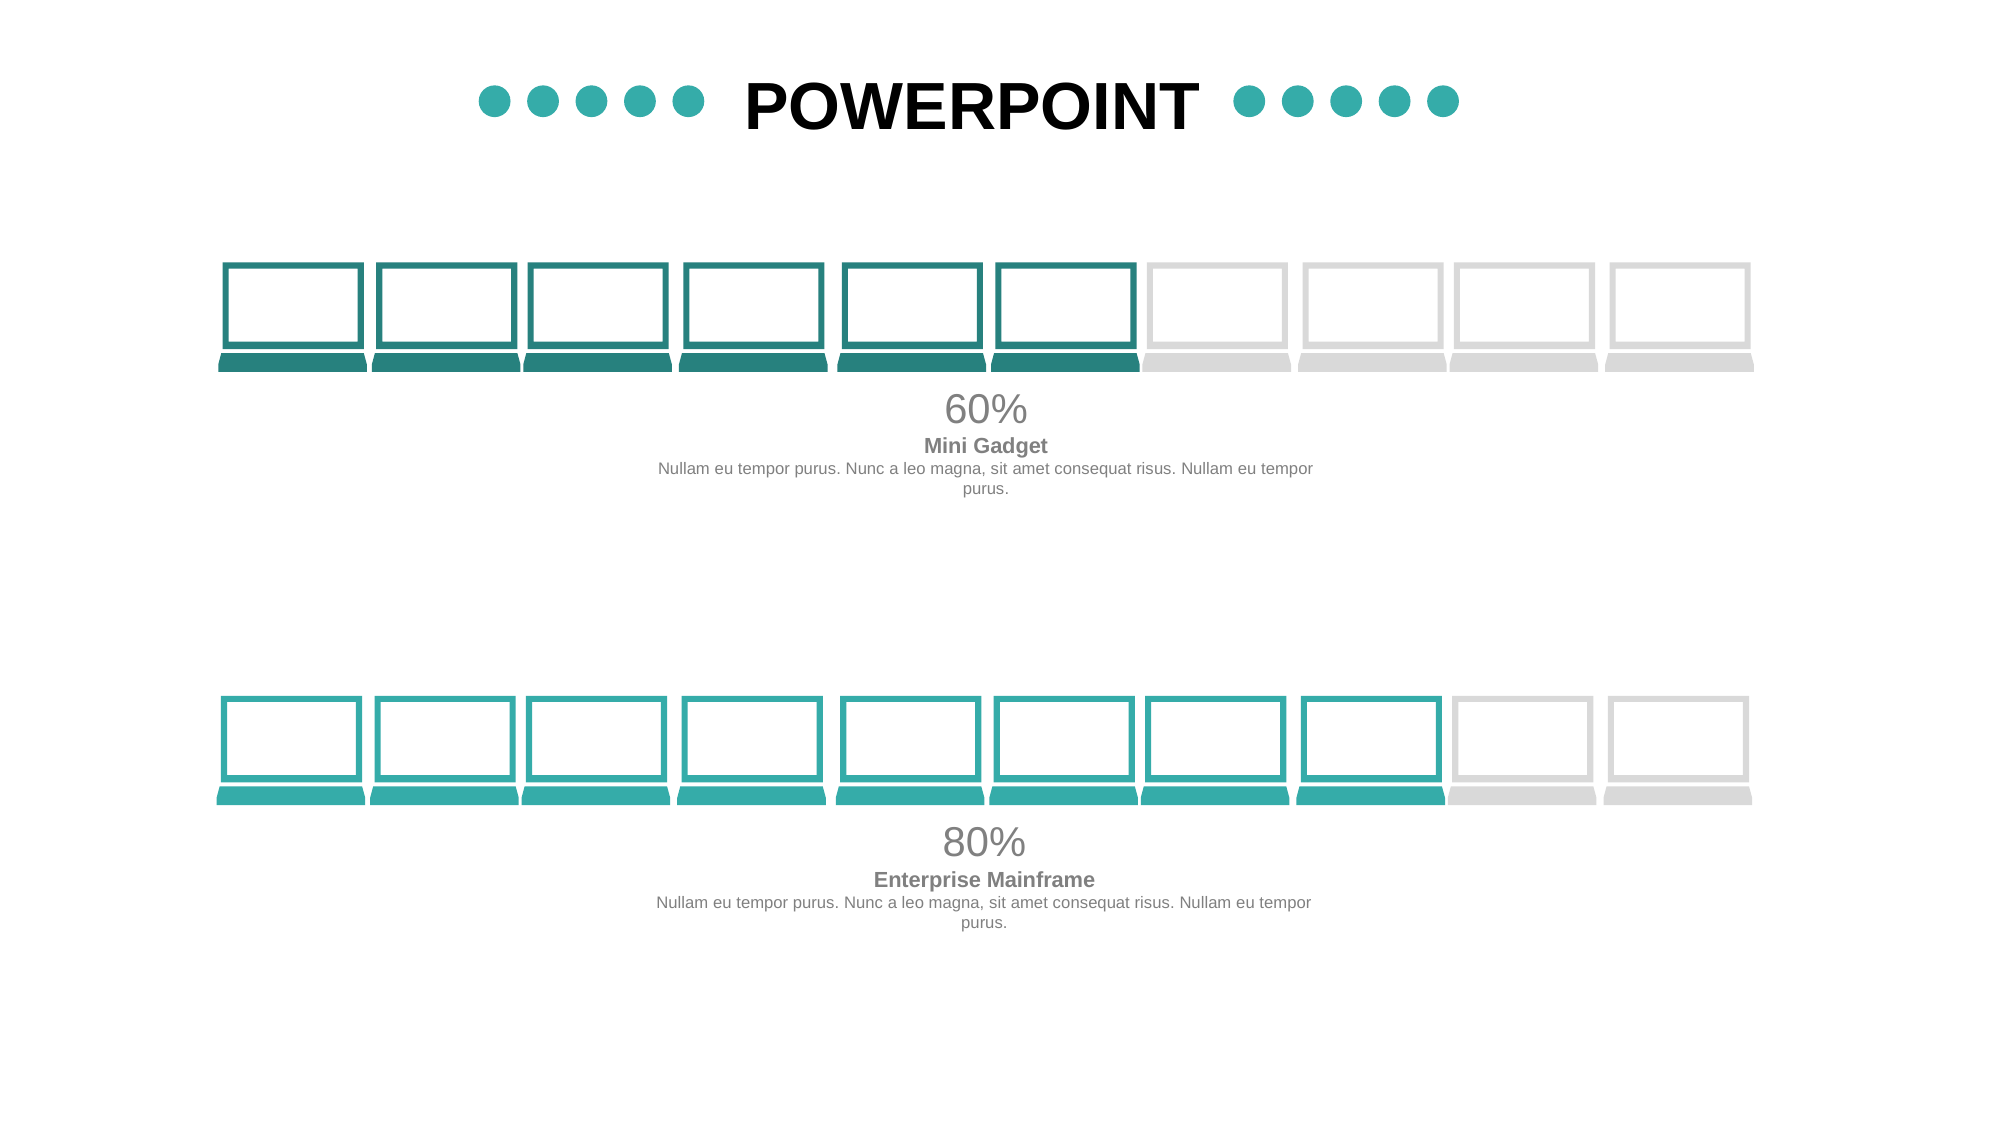

POWERPOINT

60%
Mini Gadget
Nullam eu tempor purus. Nunc a leo magna, sit amet consequat risus. Nullam eu tempor purus.

80%
Enterprise Mainframe
Nullam eu tempor purus. Nunc a leo magna, sit amet consequat risus. Nullam eu tempor purus.